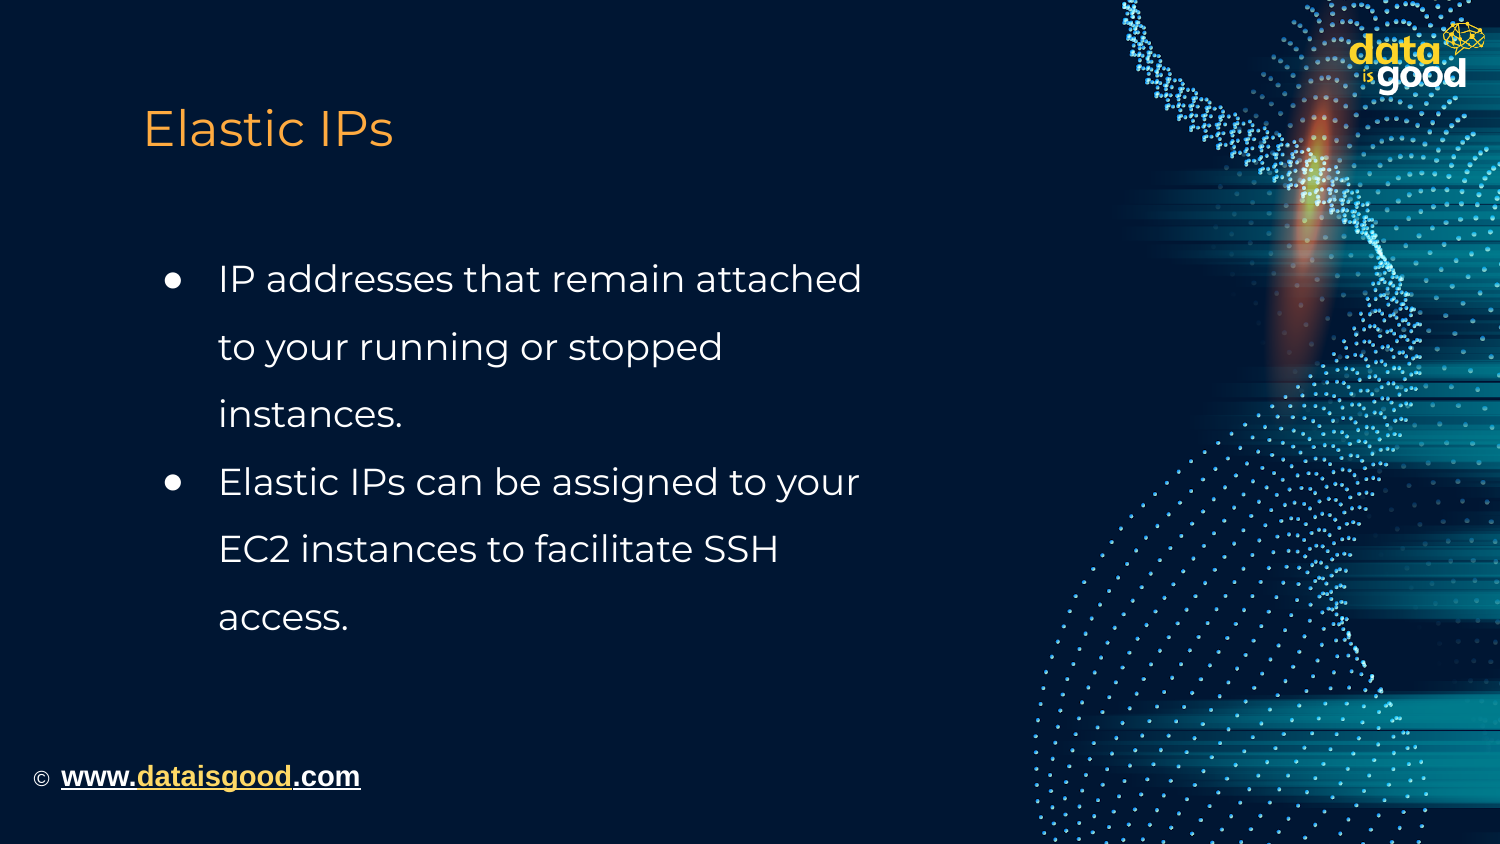

# Elastic IPs
IP addresses that remain attached to your running or stopped instances.
Elastic IPs can be assigned to your EC2 instances to facilitate SSH access.